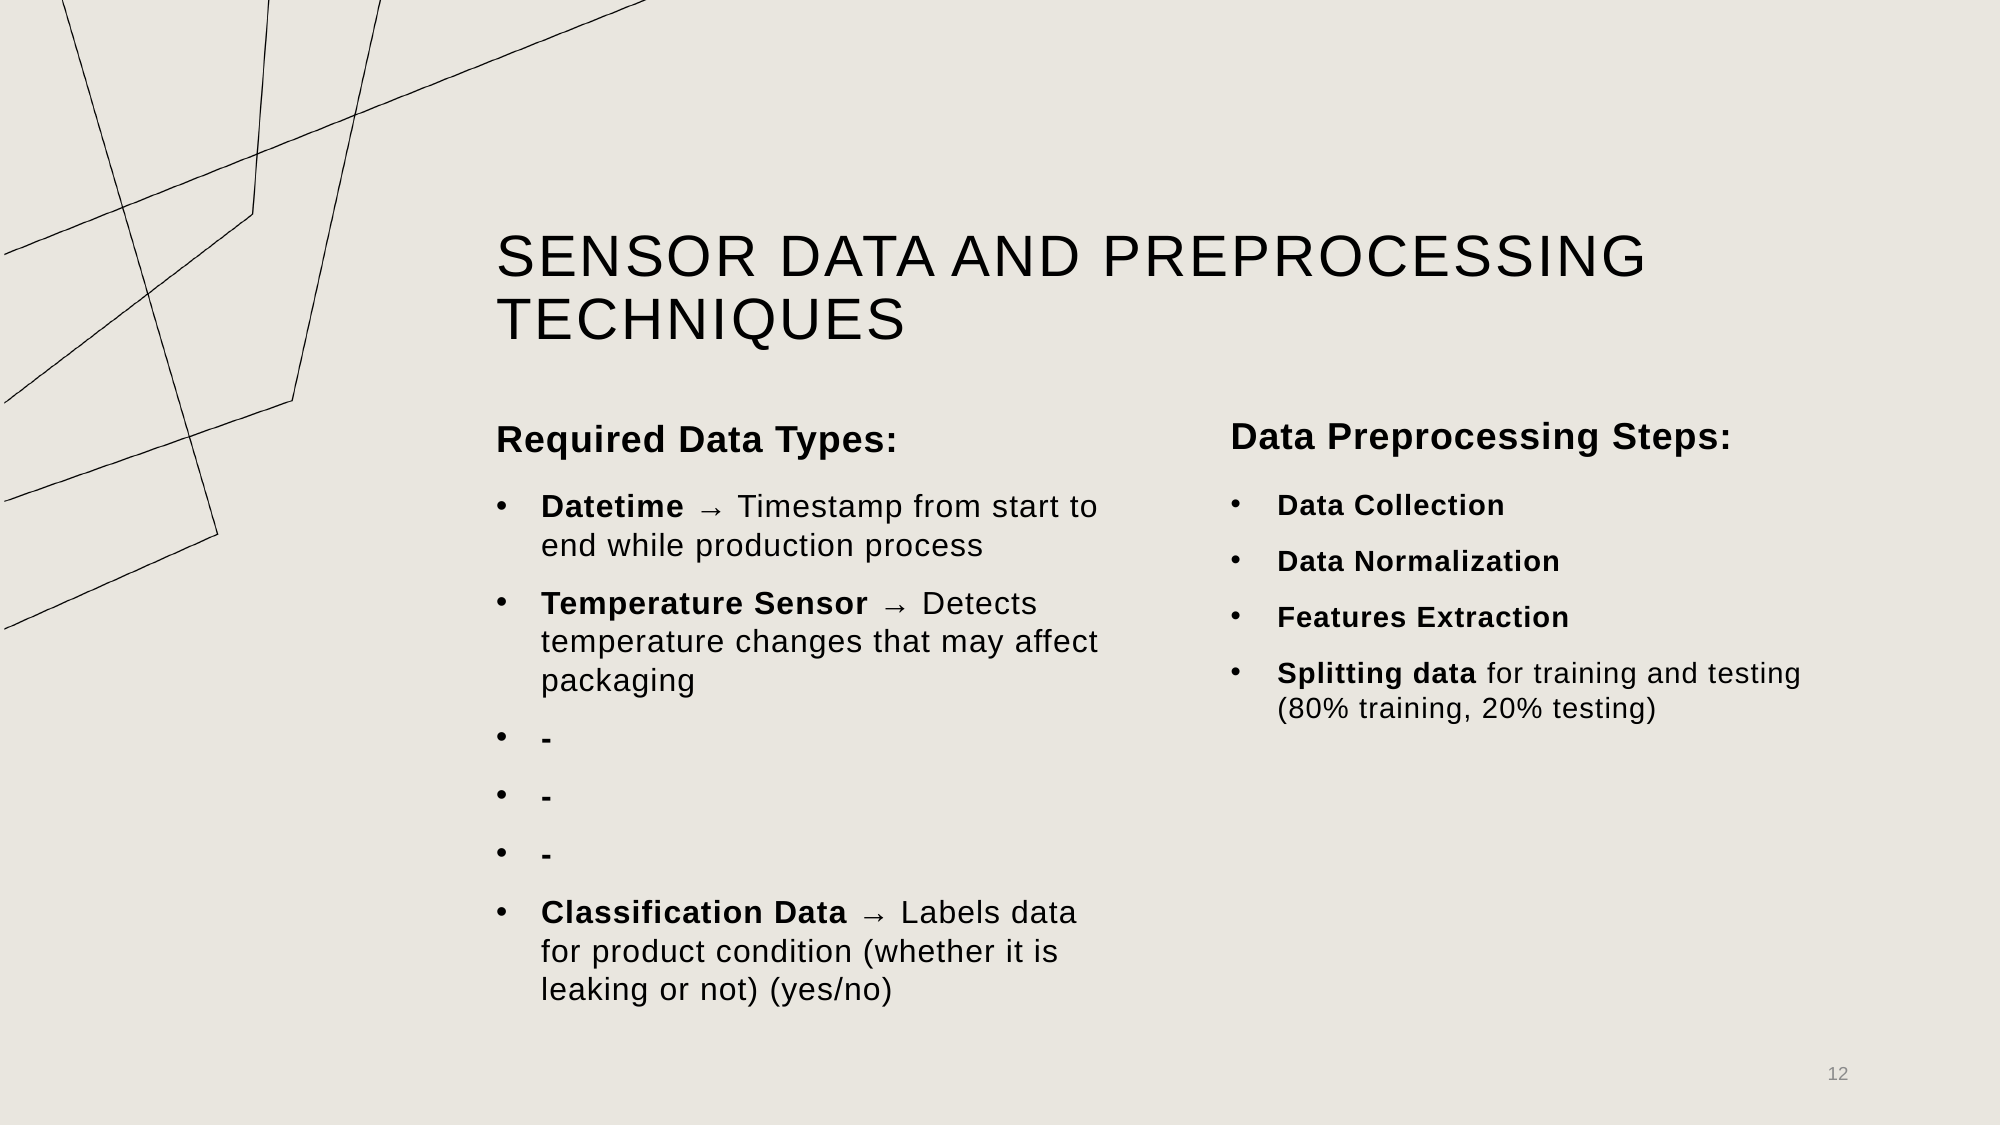

# Sensor Data and preprocessing Techniques
Data Preprocessing Steps:
Required Data Types:
Data Collection
Data Normalization
Features Extraction
Splitting data for training and testing (80% training, 20% testing)
Datetime → Timestamp from start to end while production process
Temperature Sensor → Detects temperature changes that may affect packaging
-
-
-
Classification Data → Labels data for product condition (whether it is leaking or not) (yes/no)
12